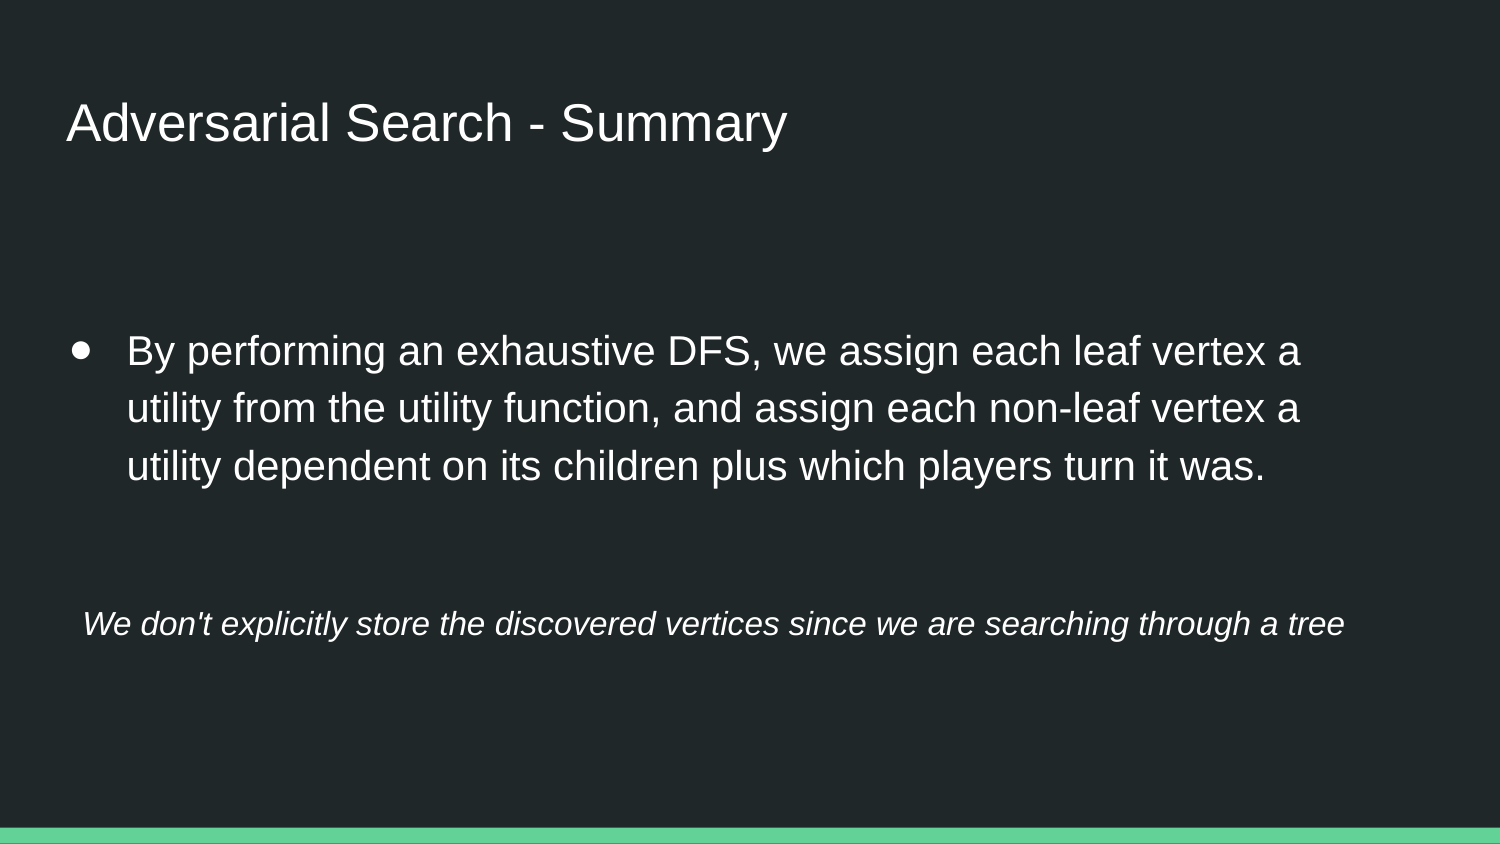

# Adversarial Search - Summary
By performing an exhaustive DFS, we assign each leaf vertex a utility from the utility function, and assign each non-leaf vertex a utility dependent on its children plus which players turn it was.

We don't explicitly store the discovered vertices since we are searching through a tree